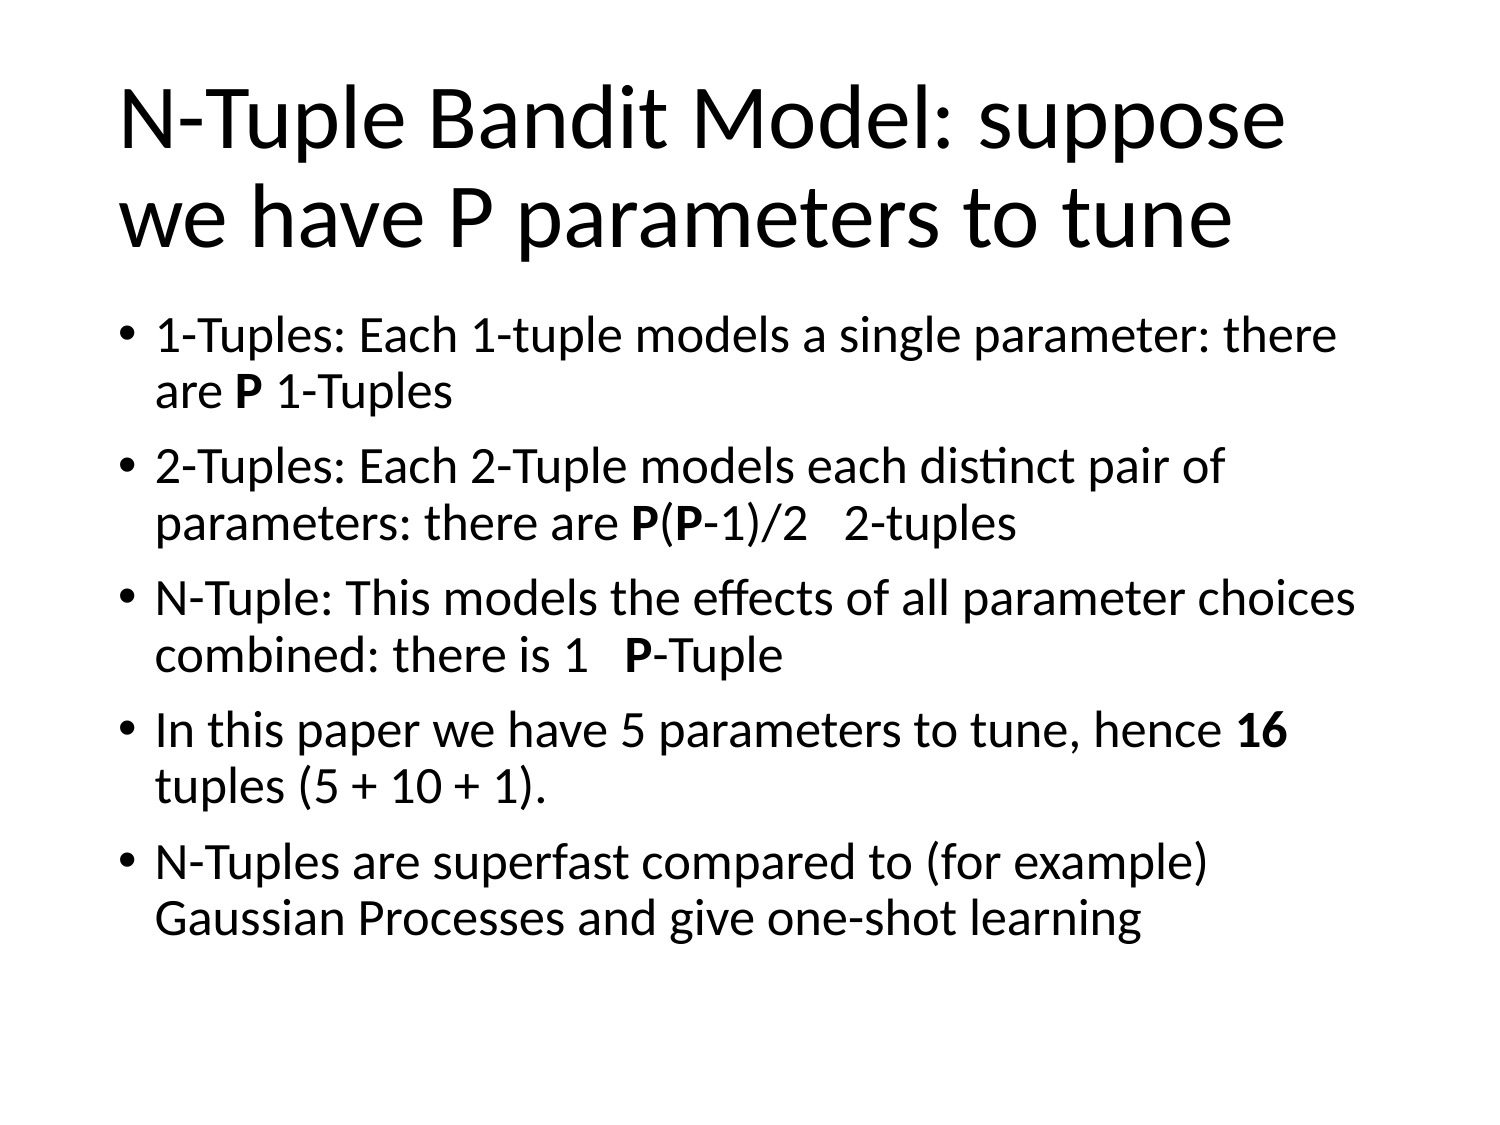

# N-Tuple Bandit Model: suppose we have P parameters to tune
1-Tuples: Each 1-tuple models a single parameter: there are P 1-Tuples
2-Tuples: Each 2-Tuple models each distinct pair of parameters: there are P(P-1)/2   2-tuples
N-Tuple: This models the effects of all parameter choices combined: there is 1   P-Tuple
In this paper we have 5 parameters to tune, hence 16 tuples (5 + 10 + 1).
N-Tuples are superfast compared to (for example) Gaussian Processes and give one-shot learning